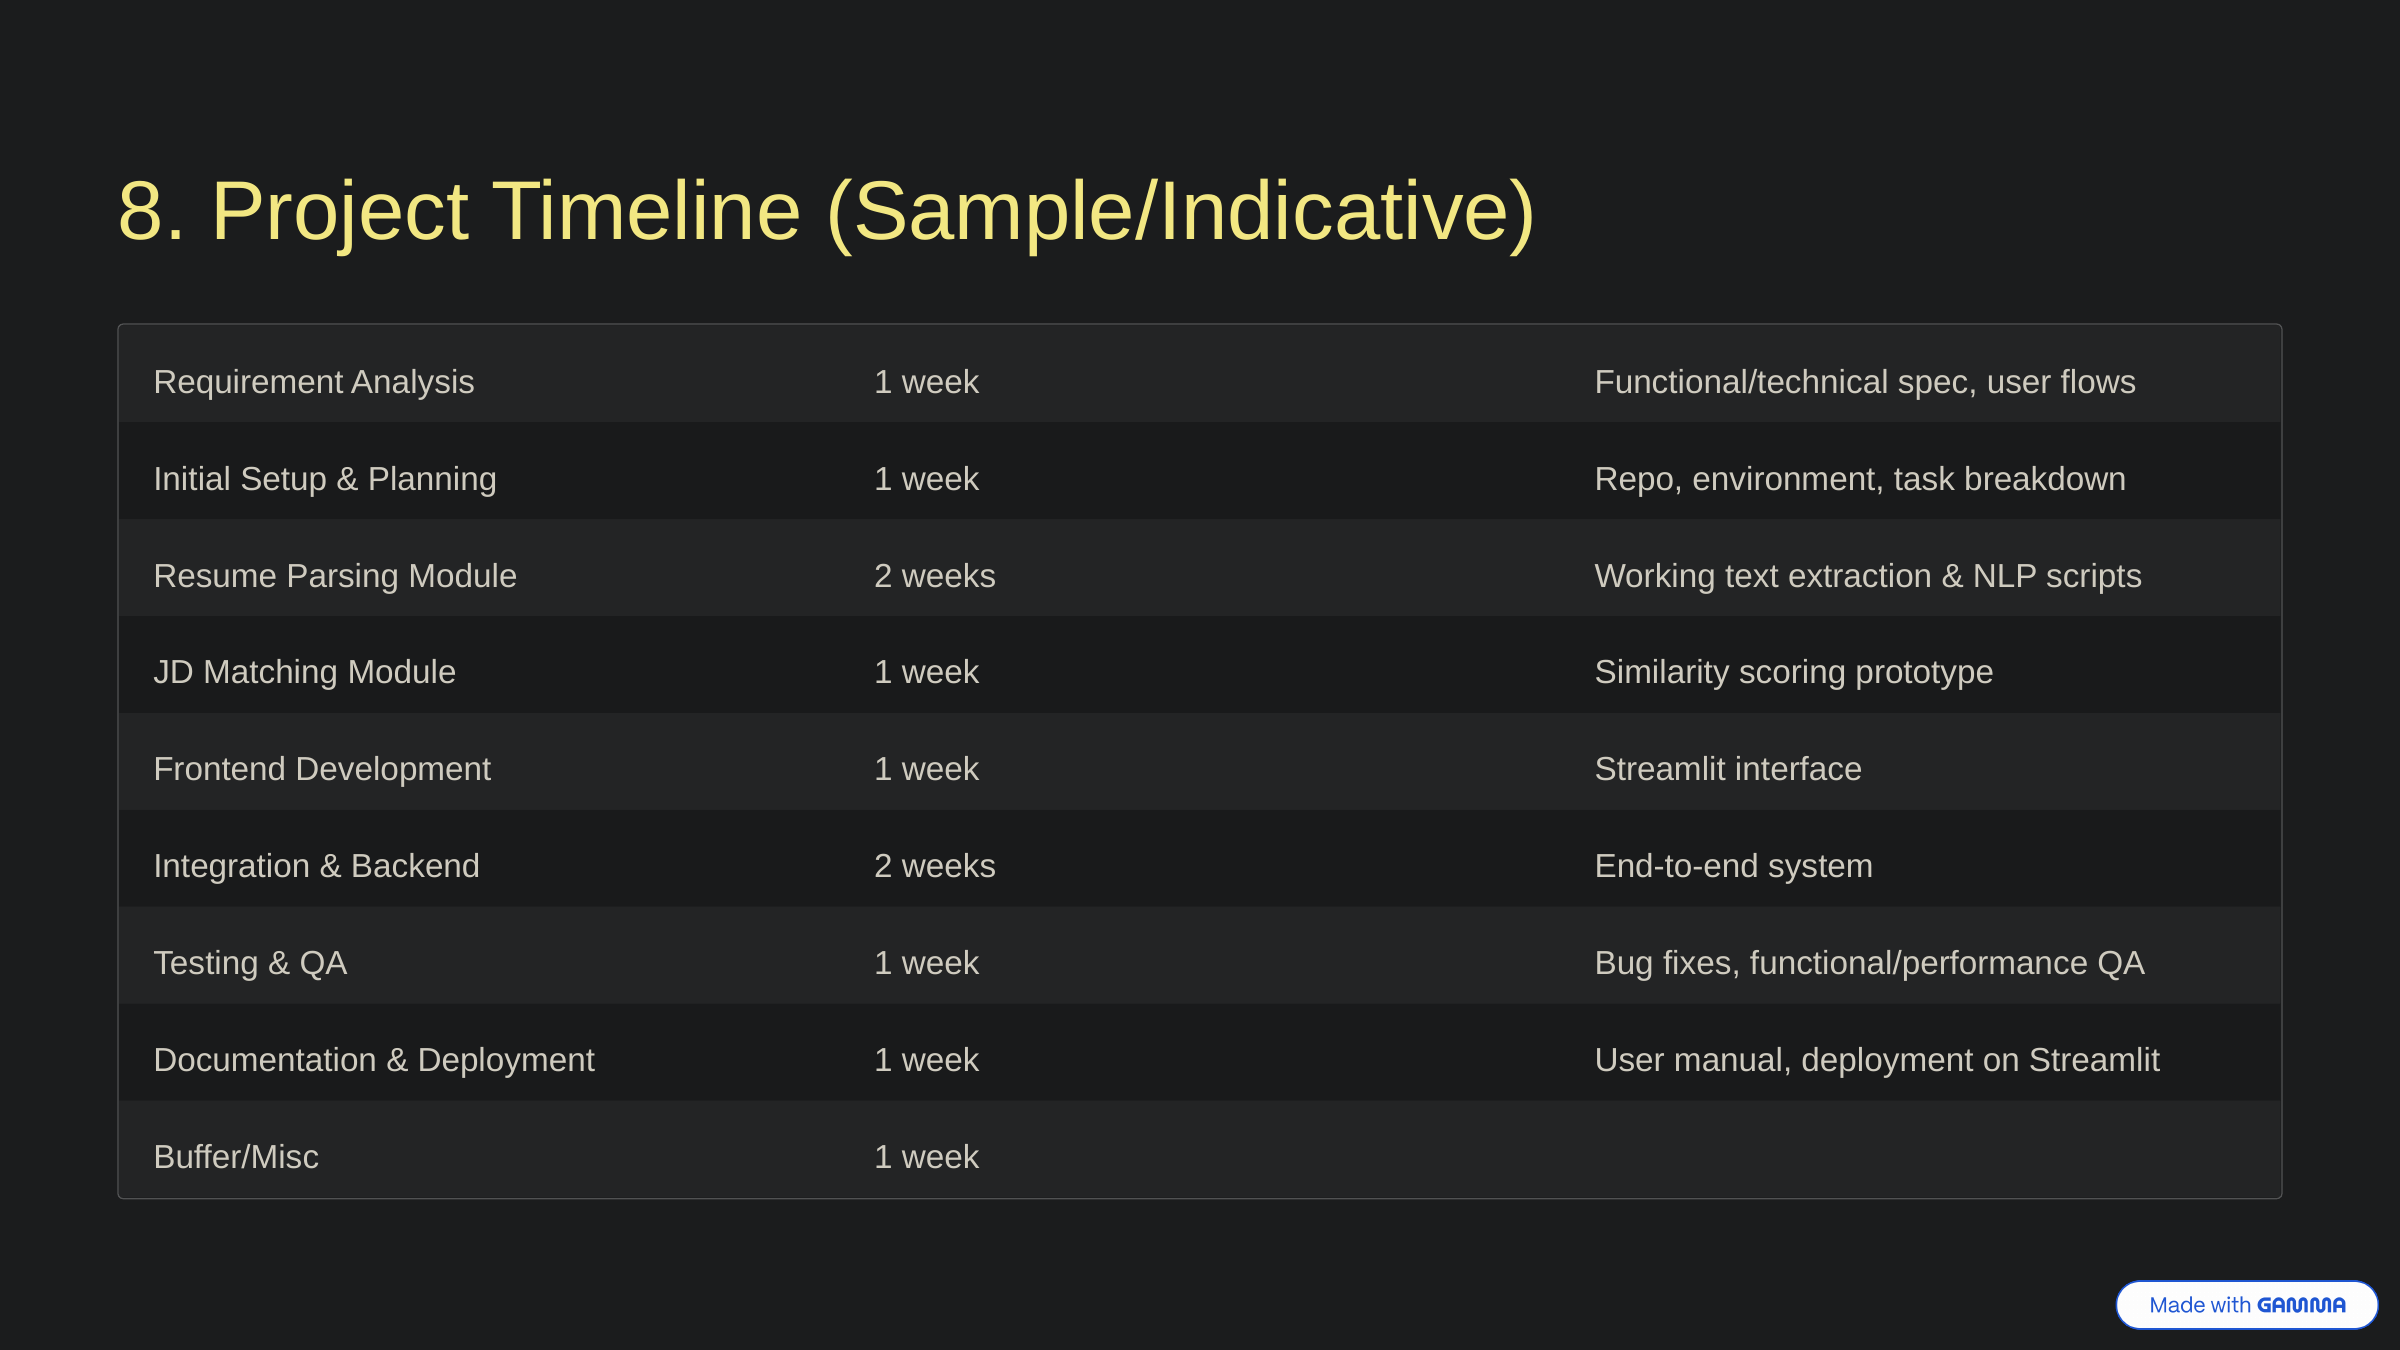

8. Project Timeline (Sample/Indicative)

Requirement Analysis
1 week
Functional/technical spec, user flows

Initial Setup & Planning
1 week
Repo, environment, task breakdown

Resume Parsing Module
2 weeks
Working text extraction & NLP scripts

JD Matching Module
1 week
Similarity scoring prototype

Frontend Development
1 week
Streamlit interface

Integration & Backend
2 weeks
End-to-end system

Testing & QA
1 week
Bug fixes, functional/performance QA

Documentation & Deployment
1 week
User manual, deployment on Streamlit

Buffer/Misc
1 week